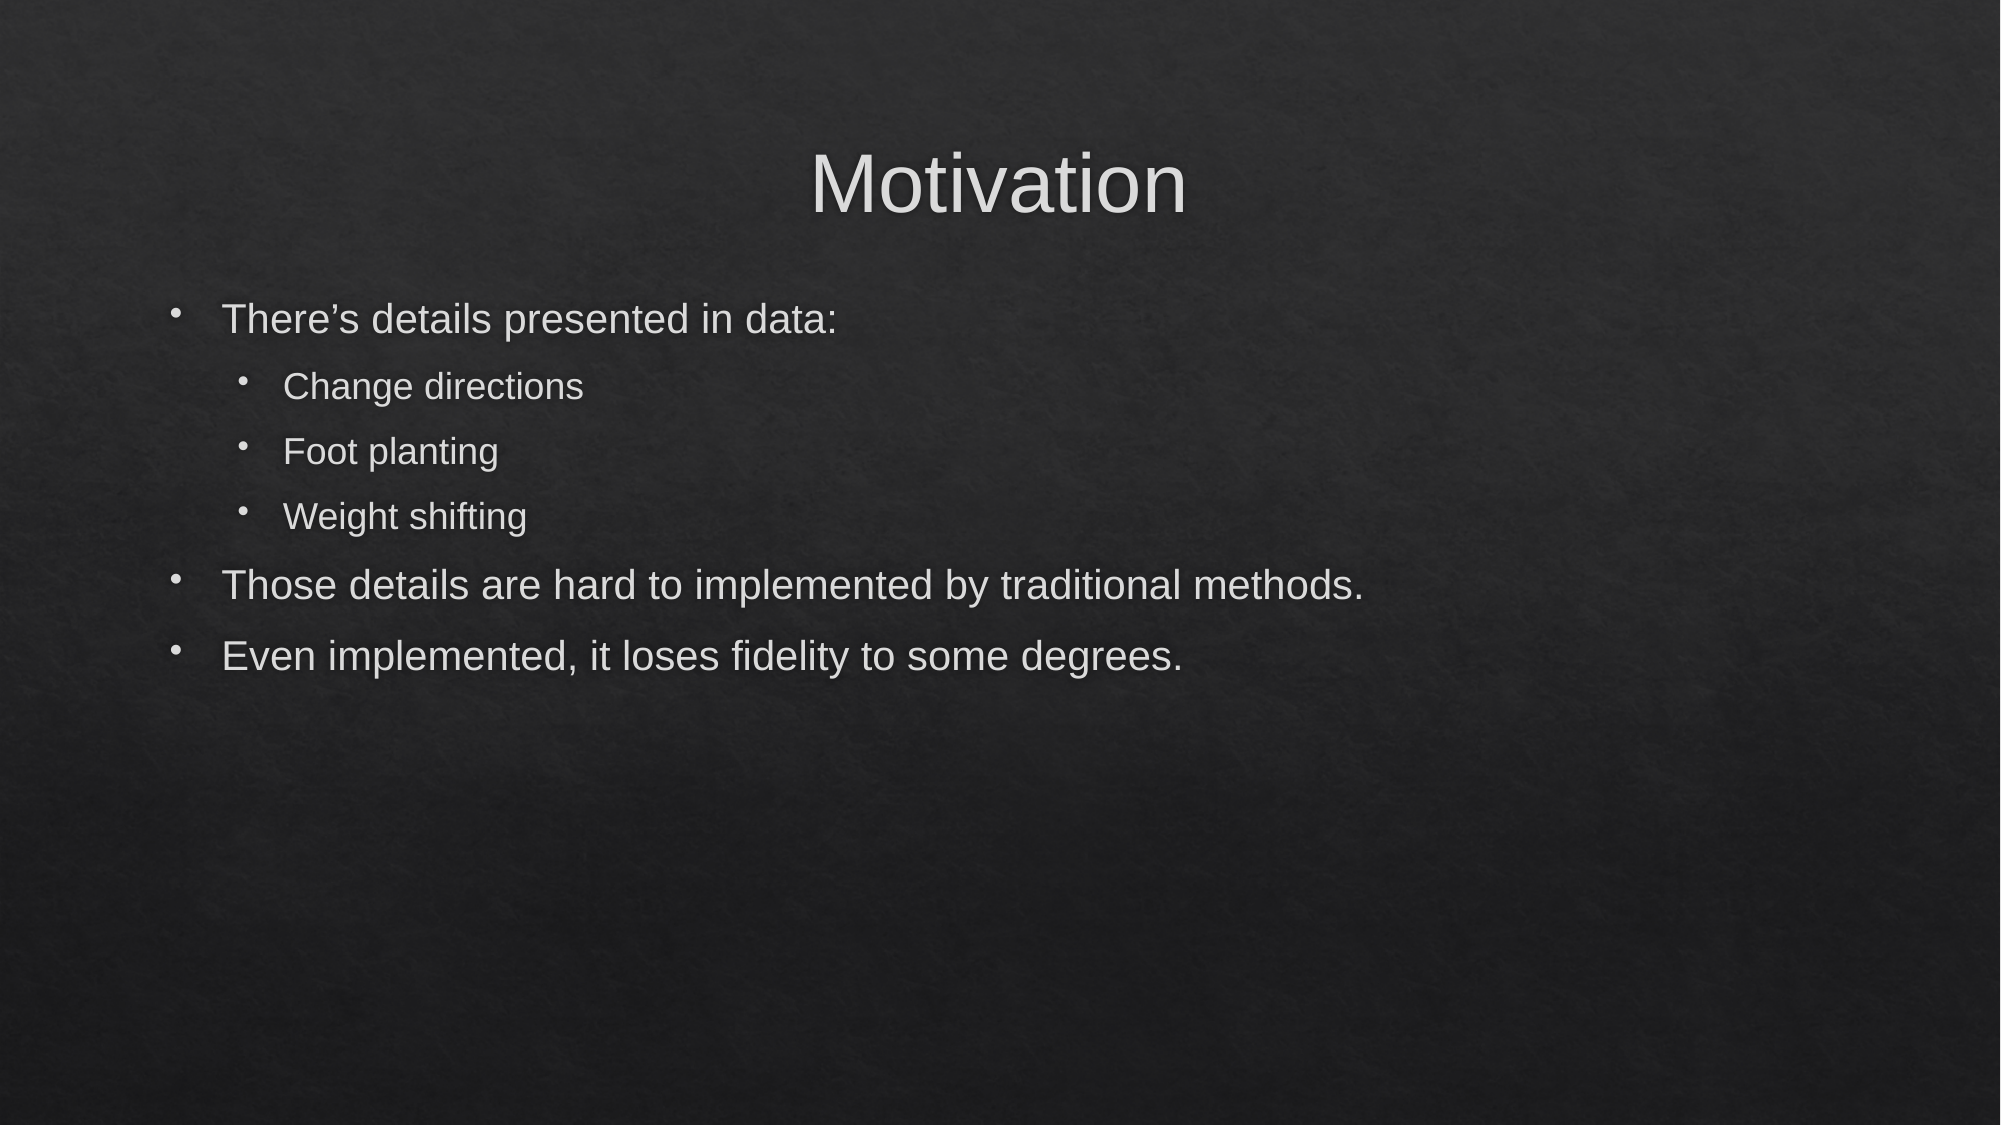

# Motivation
There’s details presented in data:
Change directions
Foot planting
Weight shifting
Those details are hard to implemented by traditional methods.
Even implemented, it loses fidelity to some degrees.